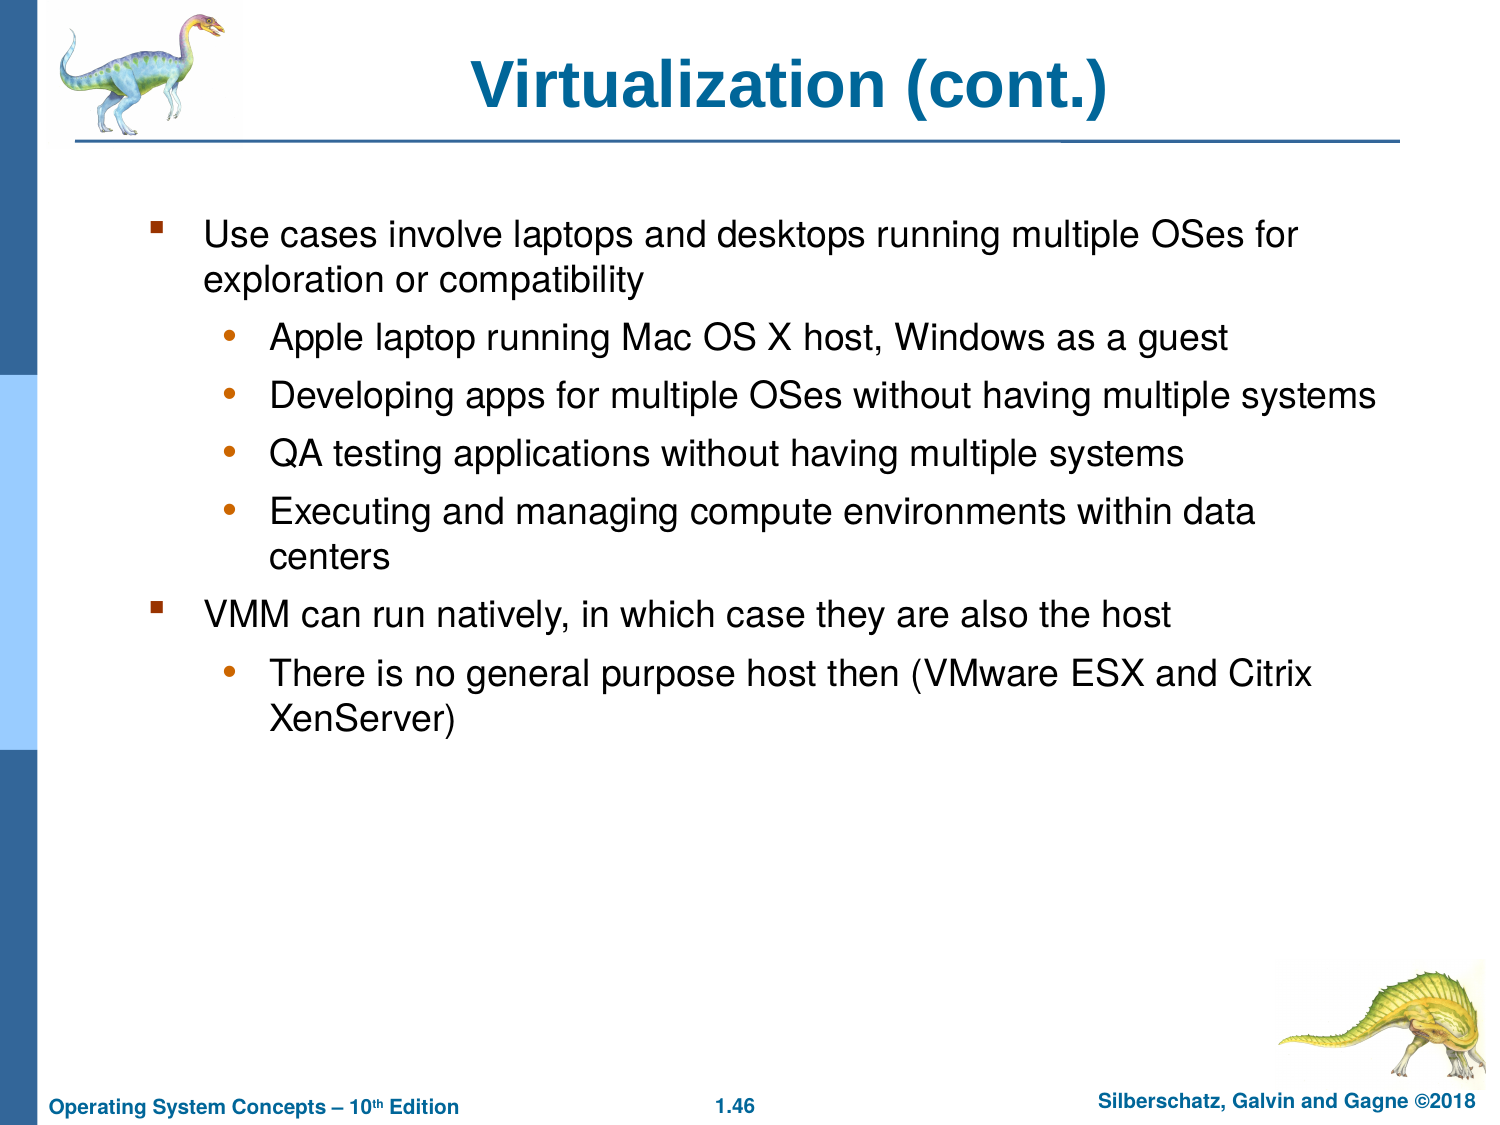

Virtualization (cont.)
Use cases involve laptops and desktops running multiple OSes for exploration or compatibility
Apple laptop running Mac OS X host, Windows as a guest
Developing apps for multiple OSes without having multiple systems
QA testing applications without having multiple systems
Executing and managing compute environments within data centers
VMM can run natively, in which case they are also the host
There is no general purpose host then (VMware ESX and Citrix XenServer)